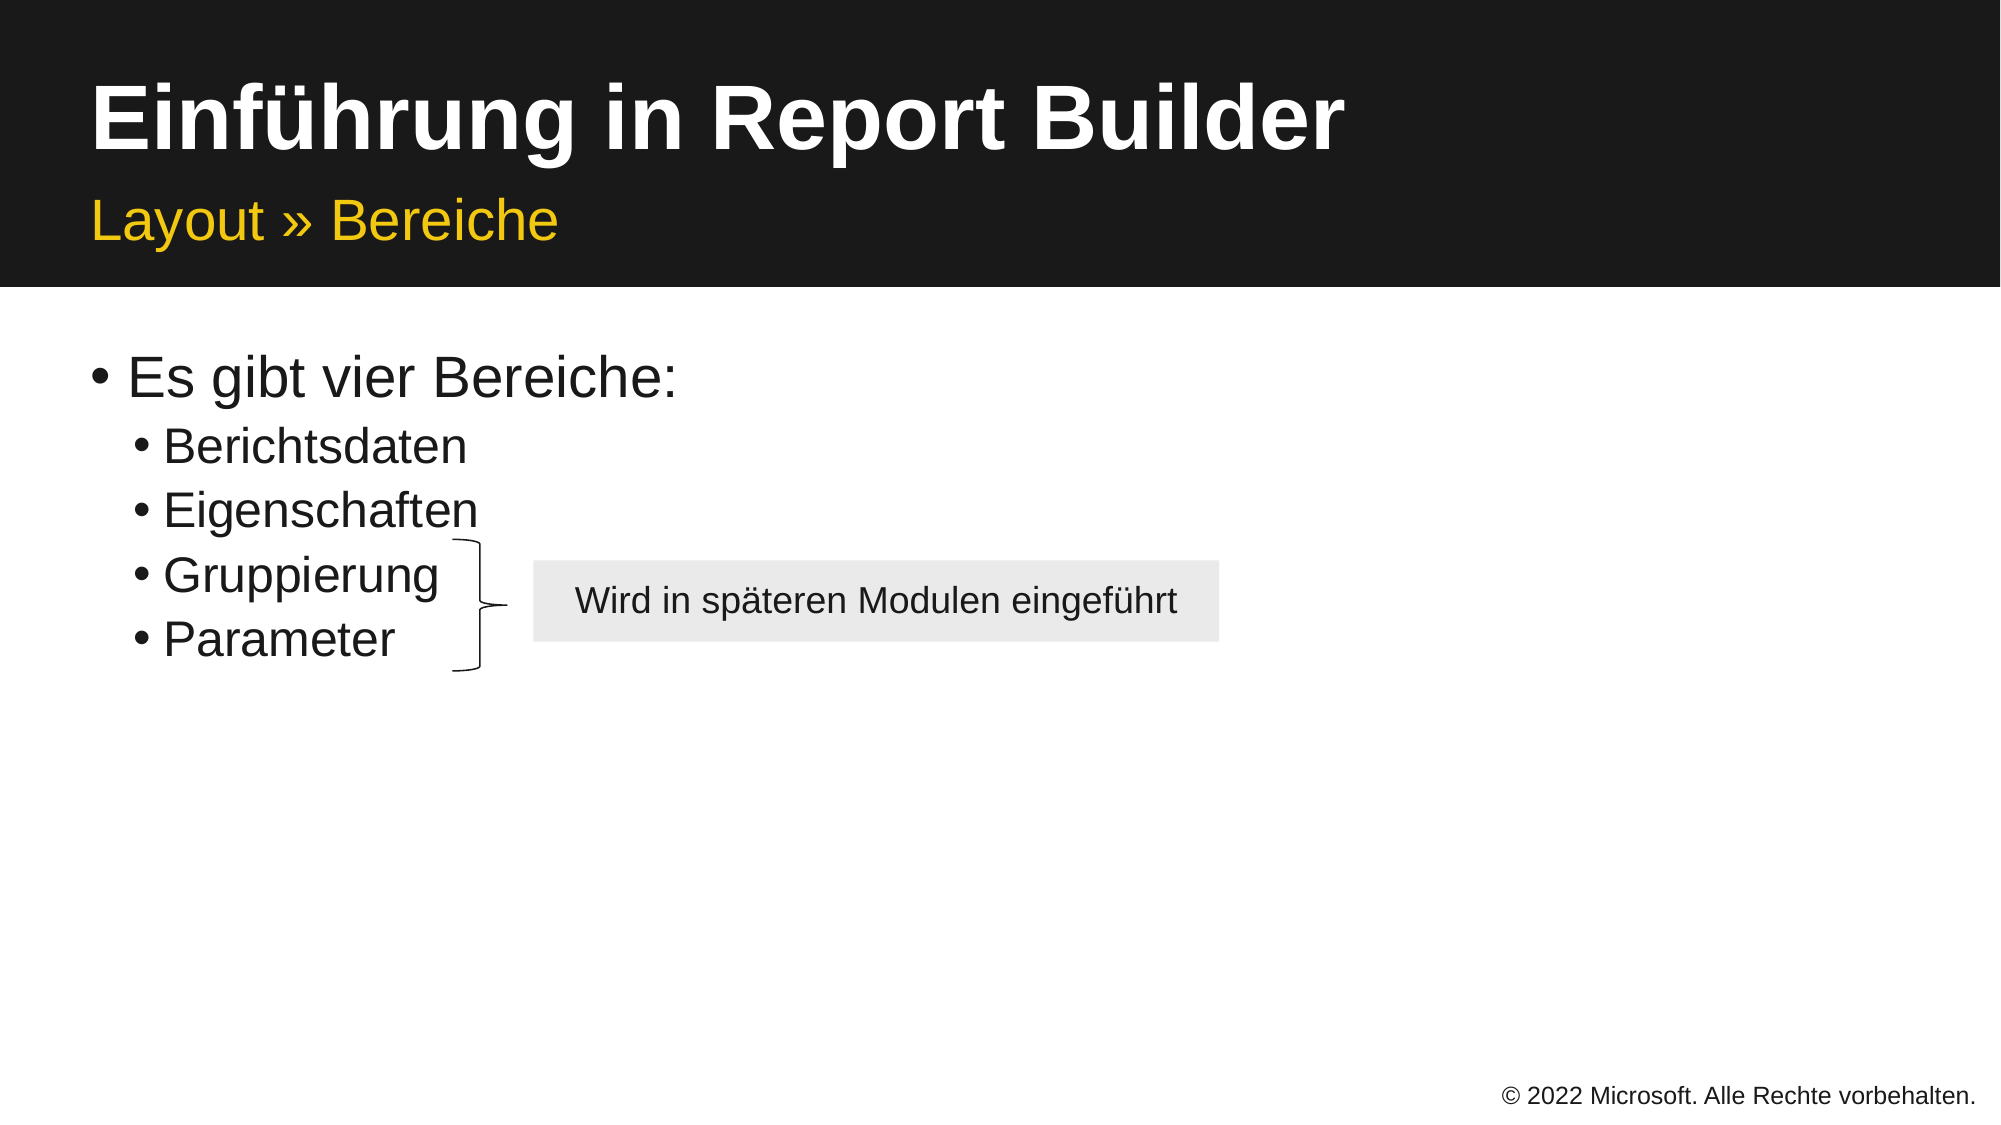

# Einführung in Report Builder
Layout » Bereiche
Es gibt vier Bereiche:
Berichtsdaten
Eigenschaften
Gruppierung
Parameter

Wird in späteren Modulen eingeführt
© 2022 Microsoft. Alle Rechte vorbehalten.